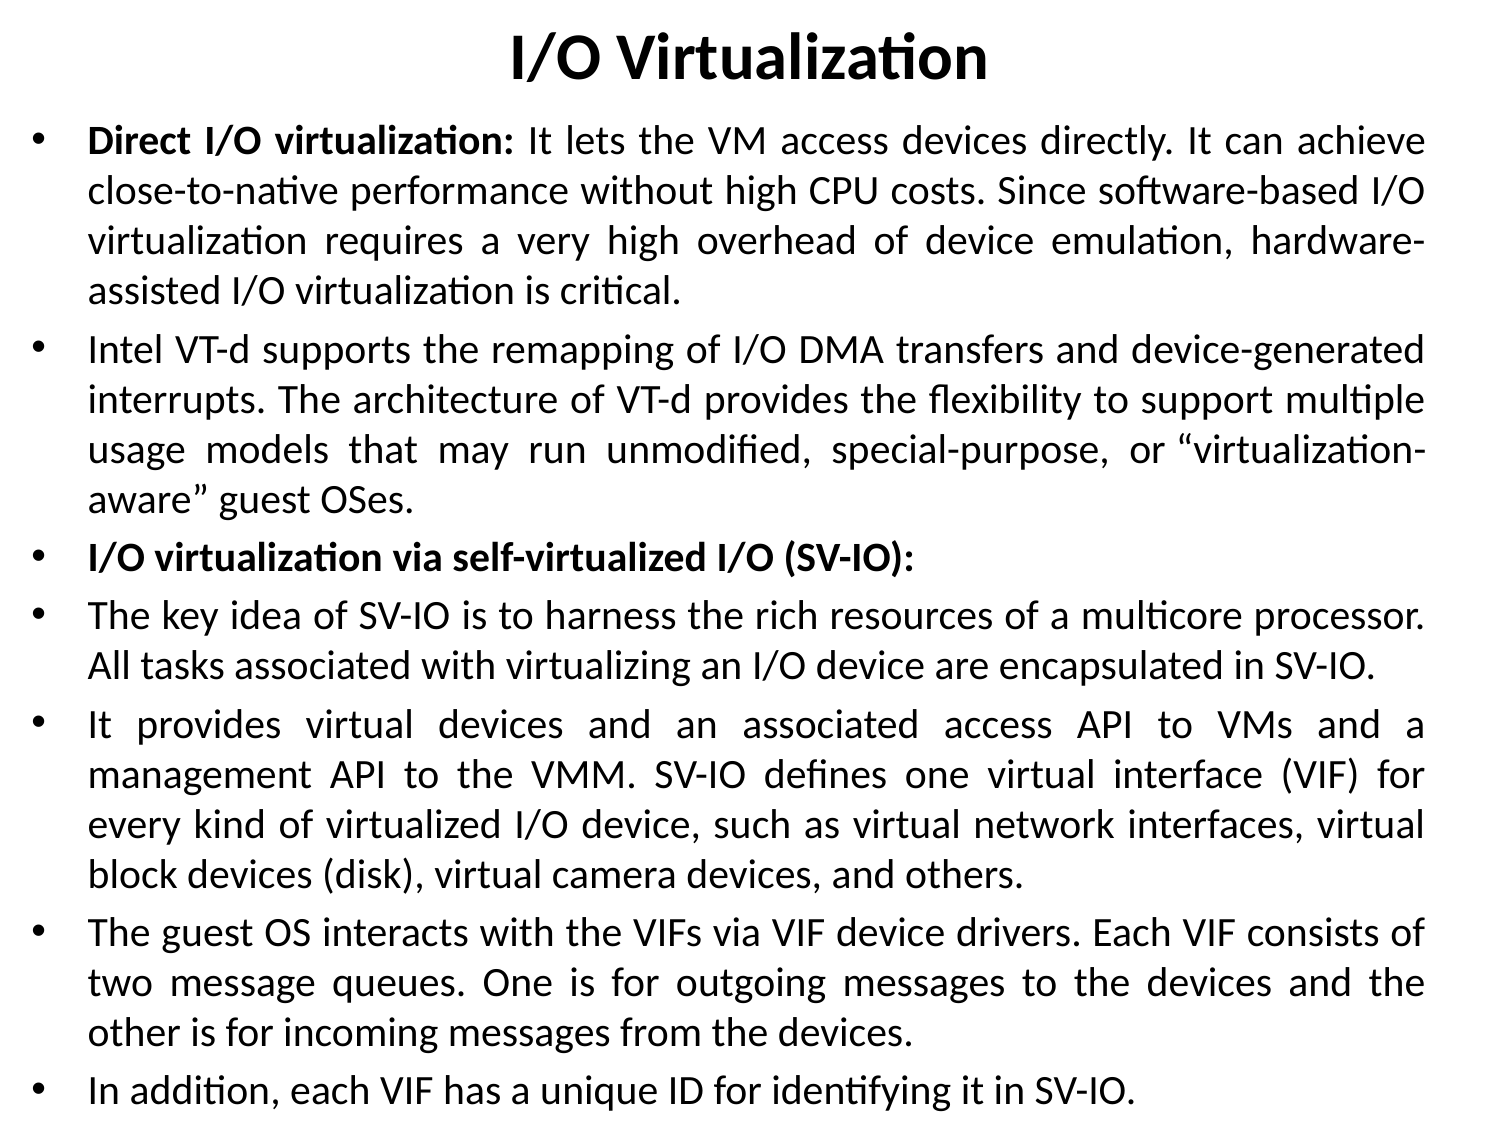

# I/O Virtualization
Direct I/O virtualization: It lets the VM access devices directly. It can achieve close-to-native performance without high CPU costs. Since software-based I/O virtualization requires a very high overhead of device emulation, hardware-assisted I/O virtualization is critical.
Intel VT-d supports the remapping of I/O DMA transfers and device-generated interrupts. The architecture of VT-d provides the flexibility to support multiple usage models that may run unmodified, special-purpose, or “virtualization-aware” guest OSes.
I/O virtualization via self-virtualized I/O (SV-IO):
The key idea of SV-IO is to harness the rich resources of a multicore processor. All tasks associated with virtualizing an I/O device are encapsulated in SV-IO.
It provides virtual devices and an associated access API to VMs and a management API to the VMM. SV-IO defines one virtual interface (VIF) for every kind of virtualized I/O device, such as virtual network interfaces, virtual block devices (disk), virtual camera devices, and others.
The guest OS interacts with the VIFs via VIF device drivers. Each VIF consists of two message queues. One is for outgoing messages to the devices and the other is for incoming messages from the devices.
In addition, each VIF has a unique ID for identifying it in SV-IO.